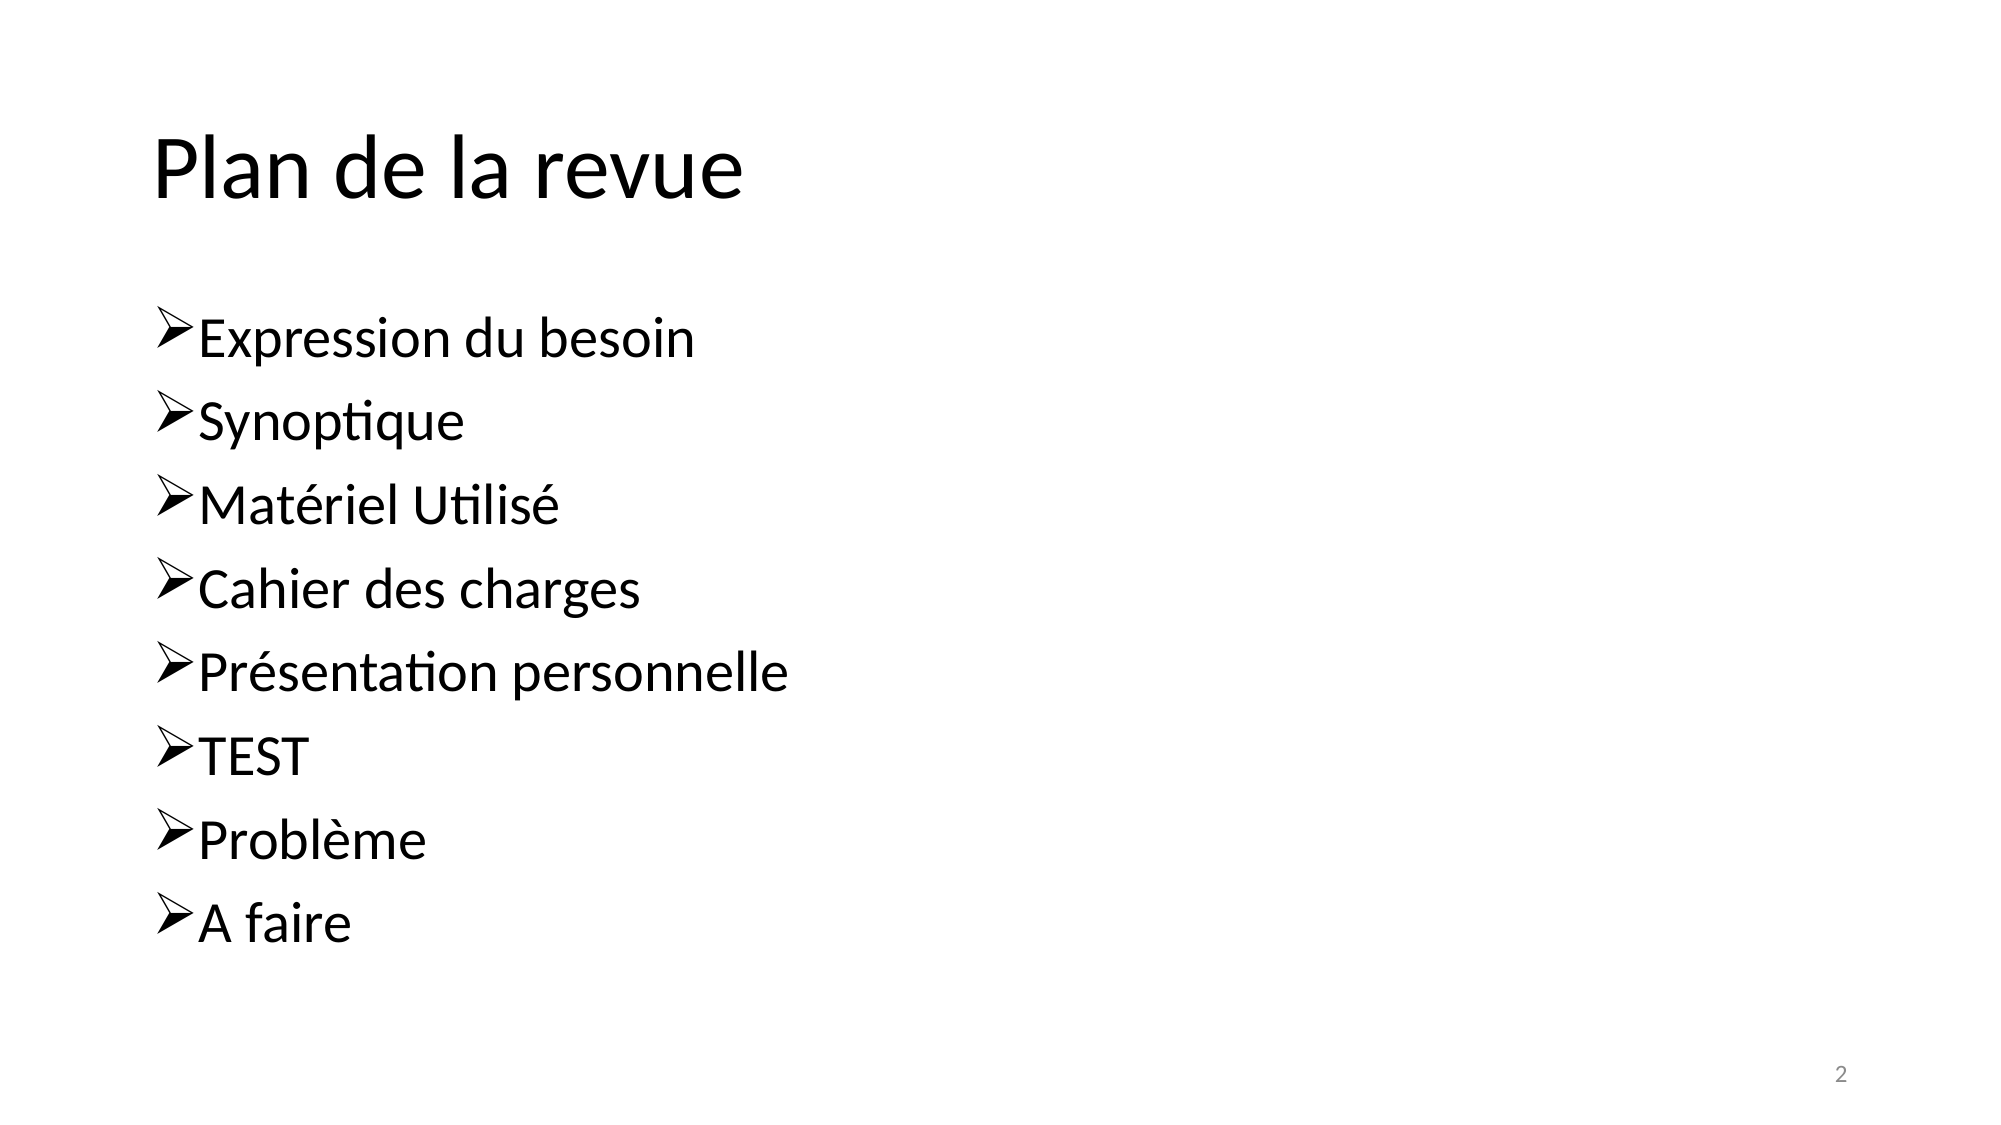

# Plan de la revue
Expression du besoin
Synoptique
Matériel Utilisé
Cahier des charges
Présentation personnelle
TEST
Problème
A faire

2